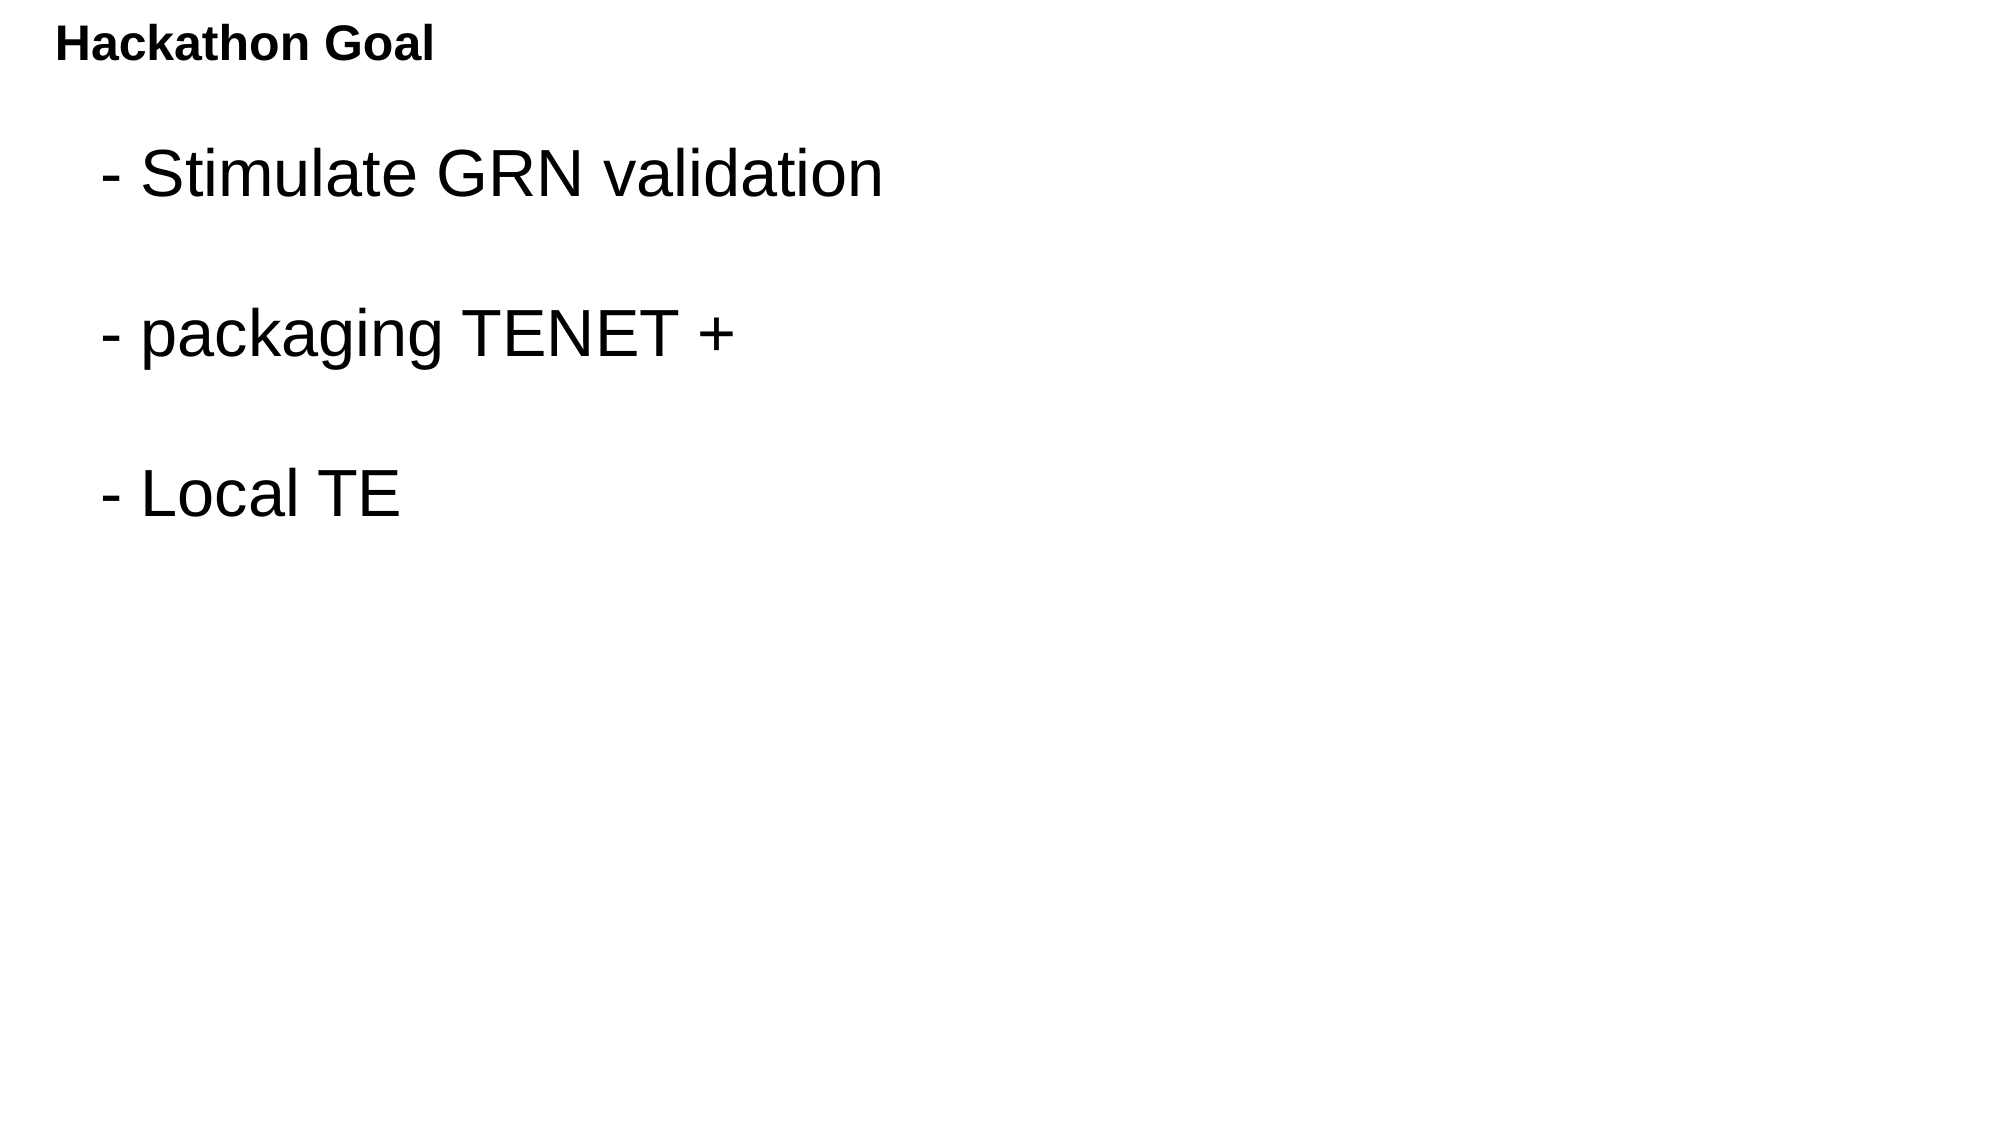

Hackathon Goal
 - Stimulate GRN validation

 - packaging TENET +

 - Local TE